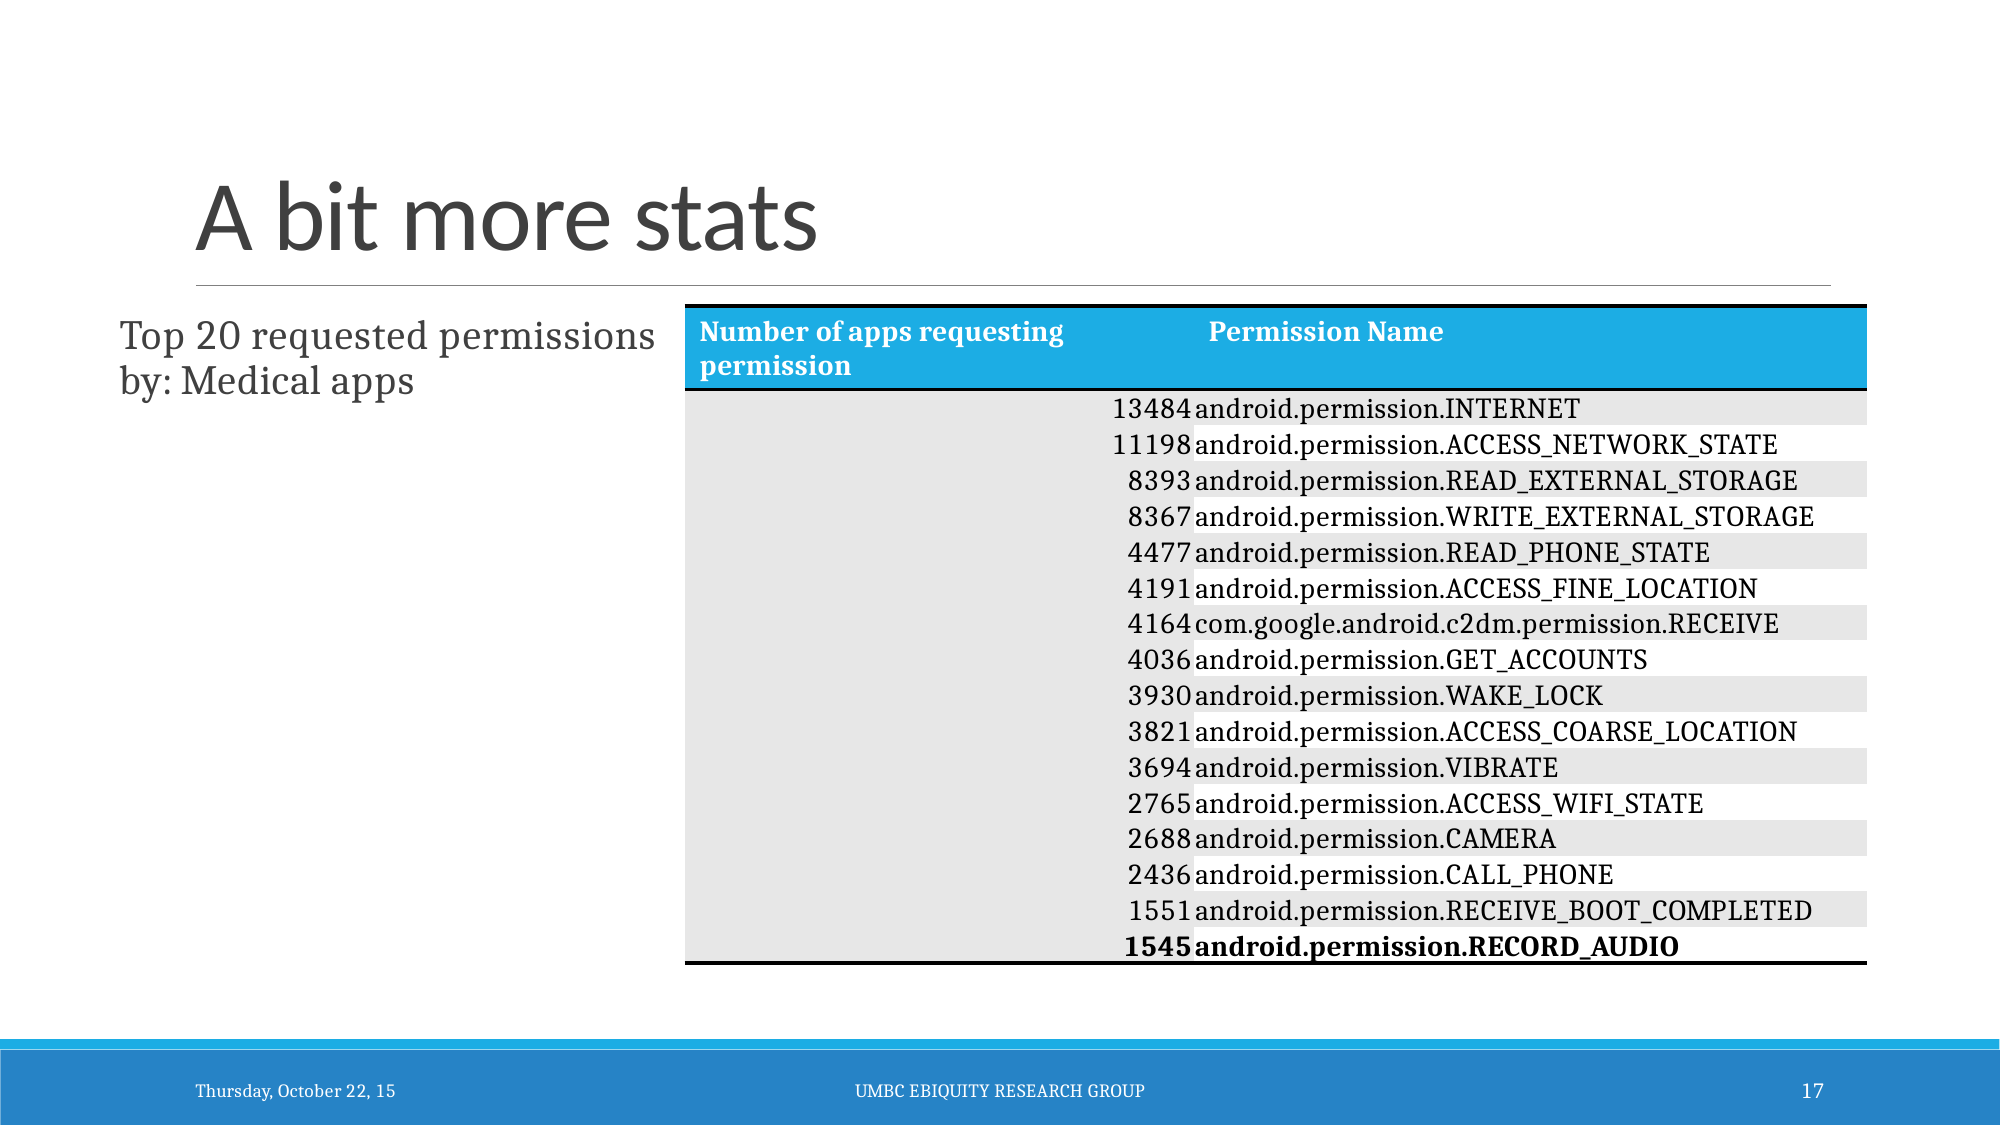

# A bit more stats
Top 20 requested permissions by: Medical apps
| Number of apps requesting permission | Permission Name |
| --- | --- |
| 13484 | android.permission.INTERNET |
| 11198 | android.permission.ACCESS\_NETWORK\_STATE |
| 8393 | android.permission.READ\_EXTERNAL\_STORAGE |
| 8367 | android.permission.WRITE\_EXTERNAL\_STORAGE |
| 4477 | android.permission.READ\_PHONE\_STATE |
| 4191 | android.permission.ACCESS\_FINE\_LOCATION |
| 4164 | com.google.android.c2dm.permission.RECEIVE |
| 4036 | android.permission.GET\_ACCOUNTS |
| 3930 | android.permission.WAKE\_LOCK |
| 3821 | android.permission.ACCESS\_COARSE\_LOCATION |
| 3694 | android.permission.VIBRATE |
| 2765 | android.permission.ACCESS\_WIFI\_STATE |
| 2688 | android.permission.CAMERA |
| 2436 | android.permission.CALL\_PHONE |
| 1551 | android.permission.RECEIVE\_BOOT\_COMPLETED |
| 1545 | android.permission.RECORD\_AUDIO |
Thursday, October 22, 15
UMBC Ebiquity Research Group
17